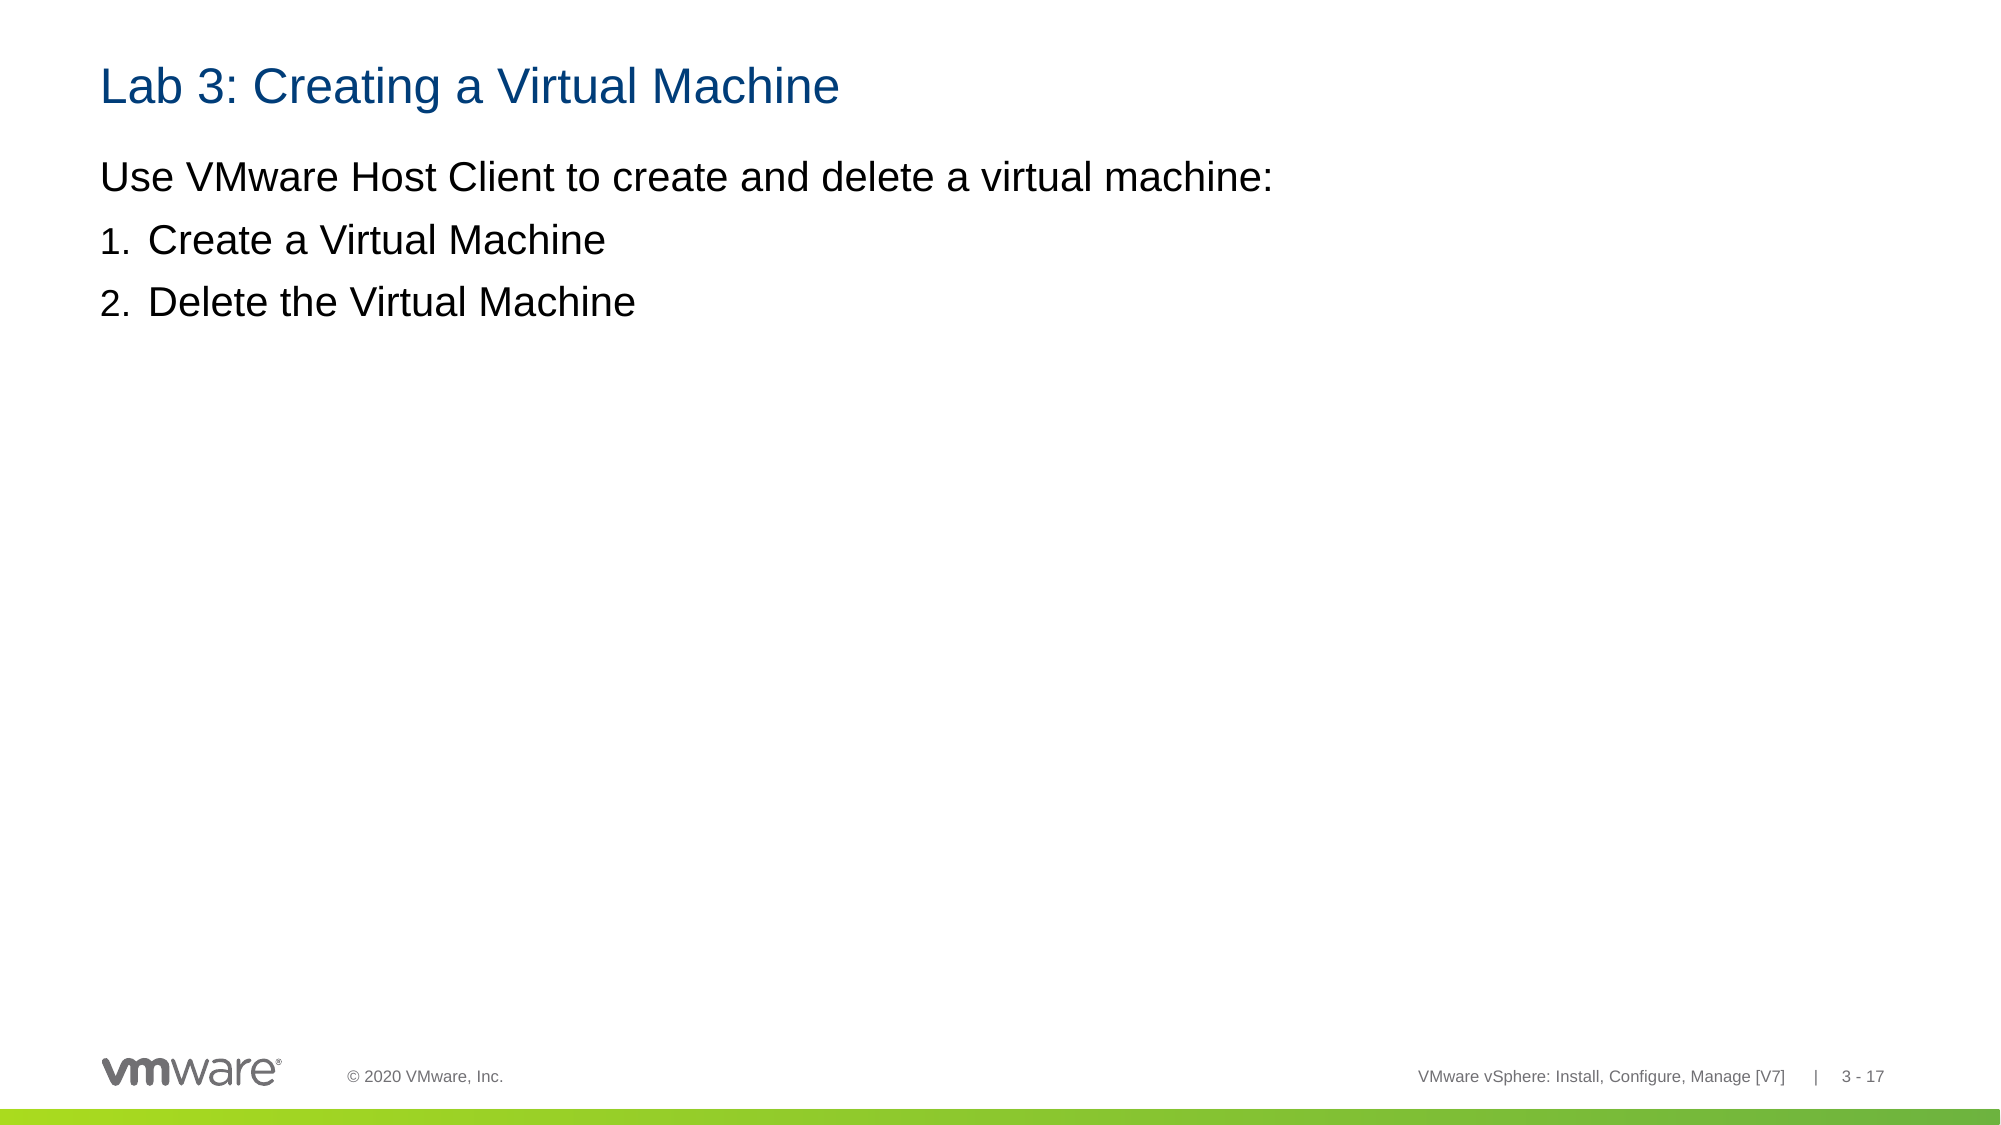

# Lab 3: Creating a Virtual Machine
Use VMware Host Client to create and delete a virtual machine:
Create a Virtual Machine
Delete the Virtual Machine
VMware vSphere: Install, Configure, Manage [V7]      |     3 - 17